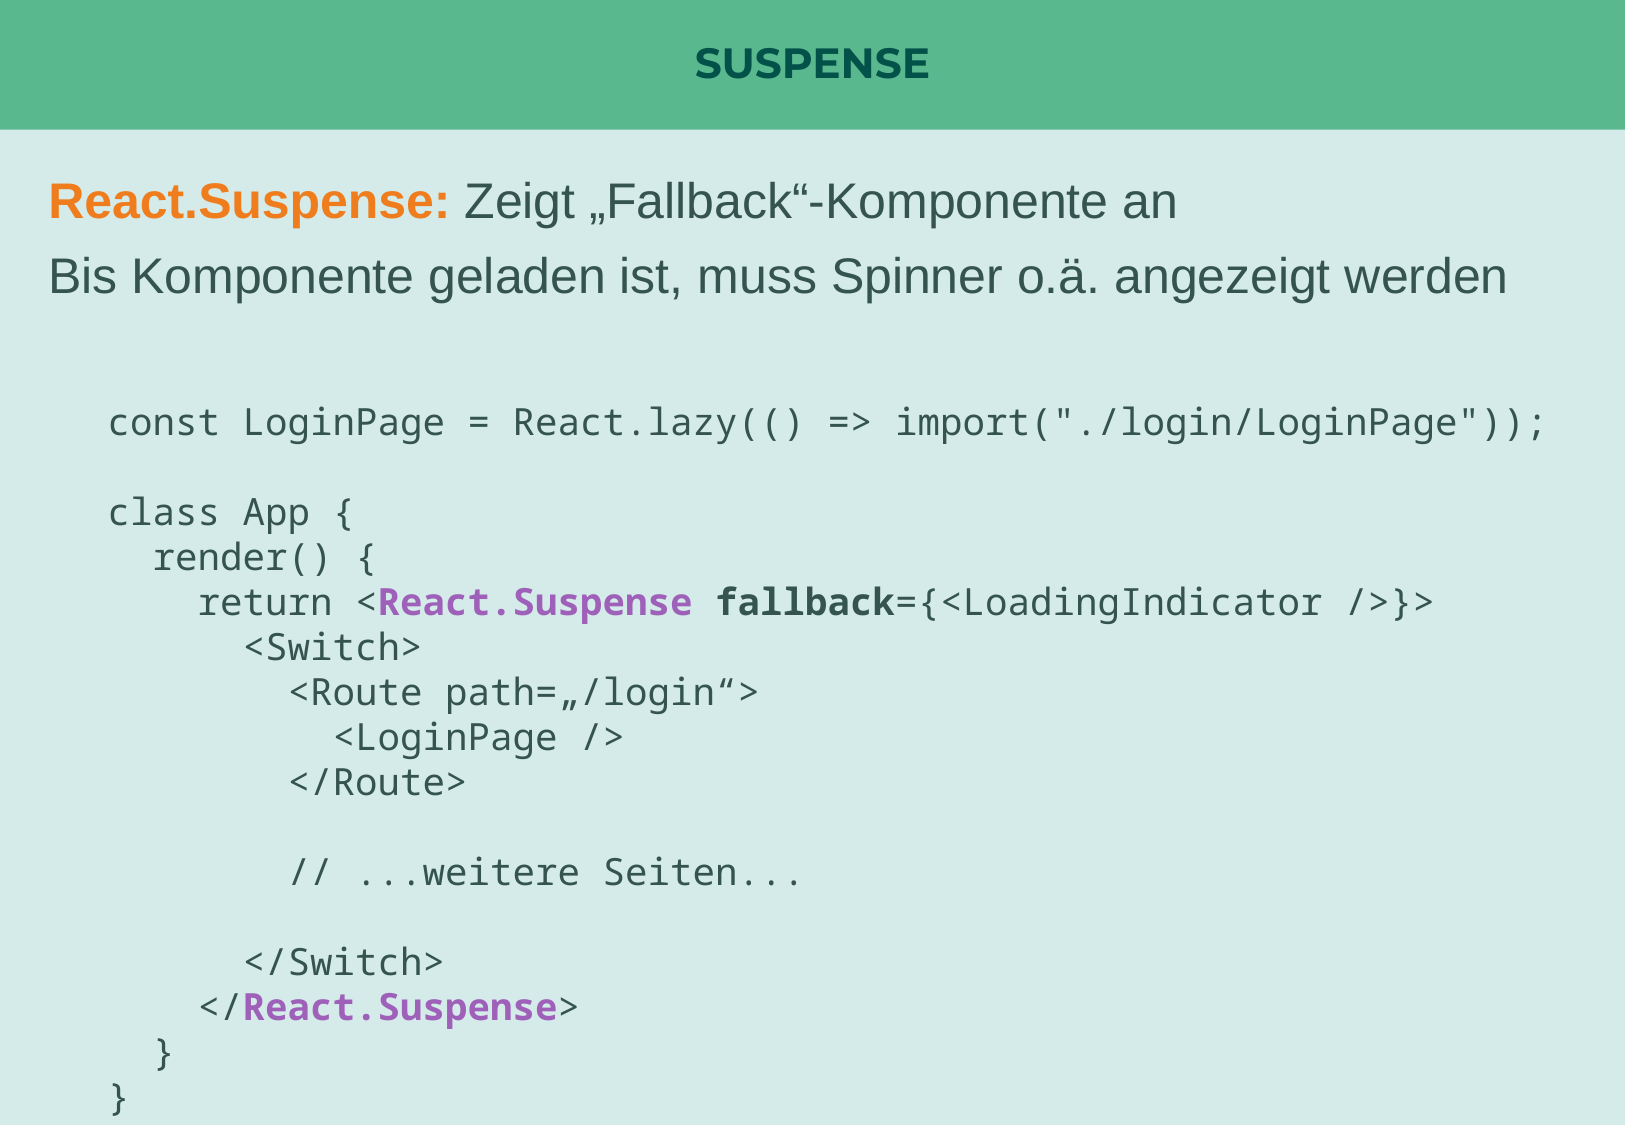

# suspense
React.Suspense: Zeigt „Fallback“-Komponente an
Bis Komponente geladen ist, muss Spinner o.ä. angezeigt werden

const LoginPage = React.lazy(() => import("./login/LoginPage"));

class App {
  render() {
    return <React.Suspense fallback={<LoadingIndicator />}>
      <Switch>
        <Route path=„/login“>
          <LoginPage />
        </Route>

        // ...weitere Seiten...

      </Switch>
    </React.Suspense>
  }
}